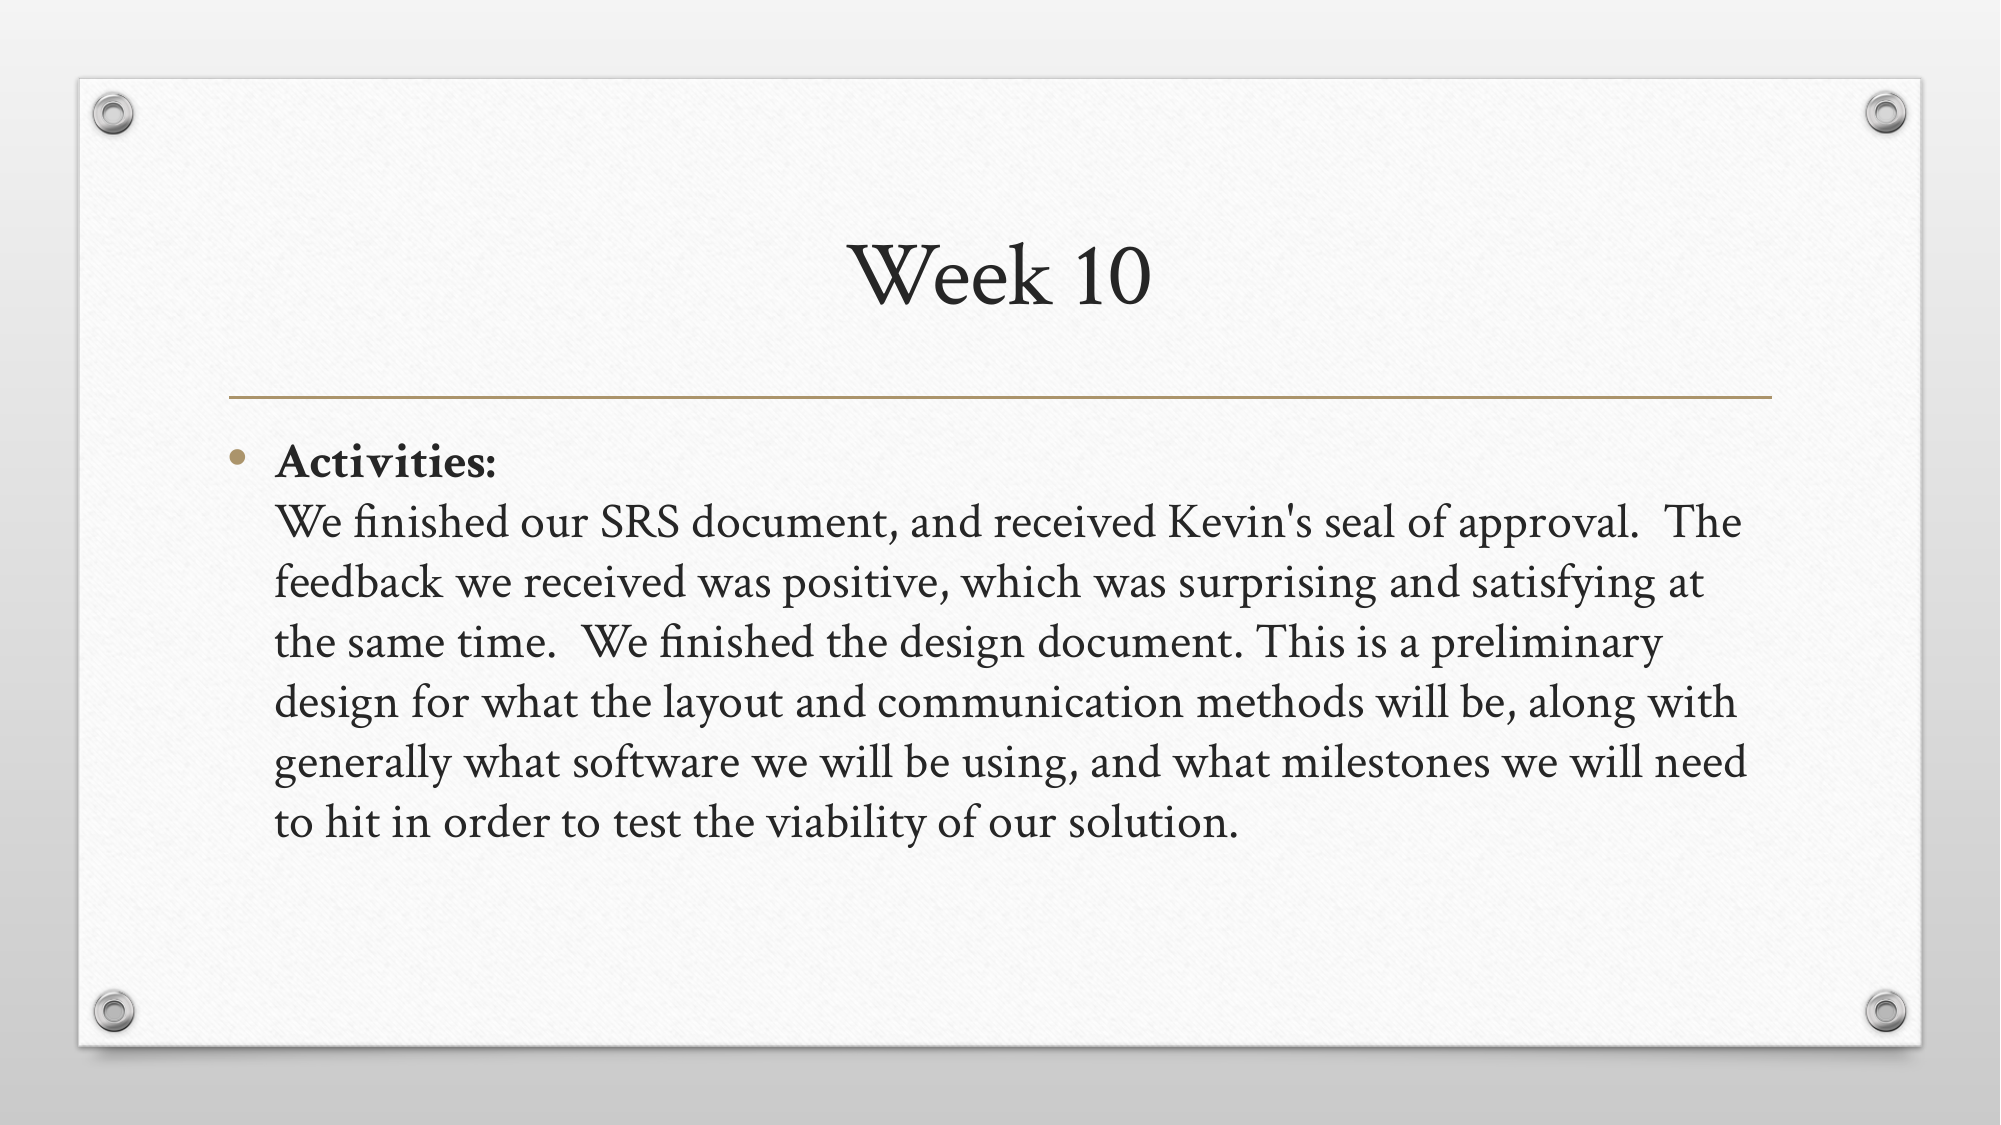

# Week 10
Activities:
We finished our SRS document, and received Kevin's seal of approval.  The feedback we received was positive, which was surprising and satisfying at the same time.  We finished the design document. This is a preliminary design for what the layout and communication methods will be, along with generally what software we will be using, and what milestones we will need to hit in order to test the viability of our solution.